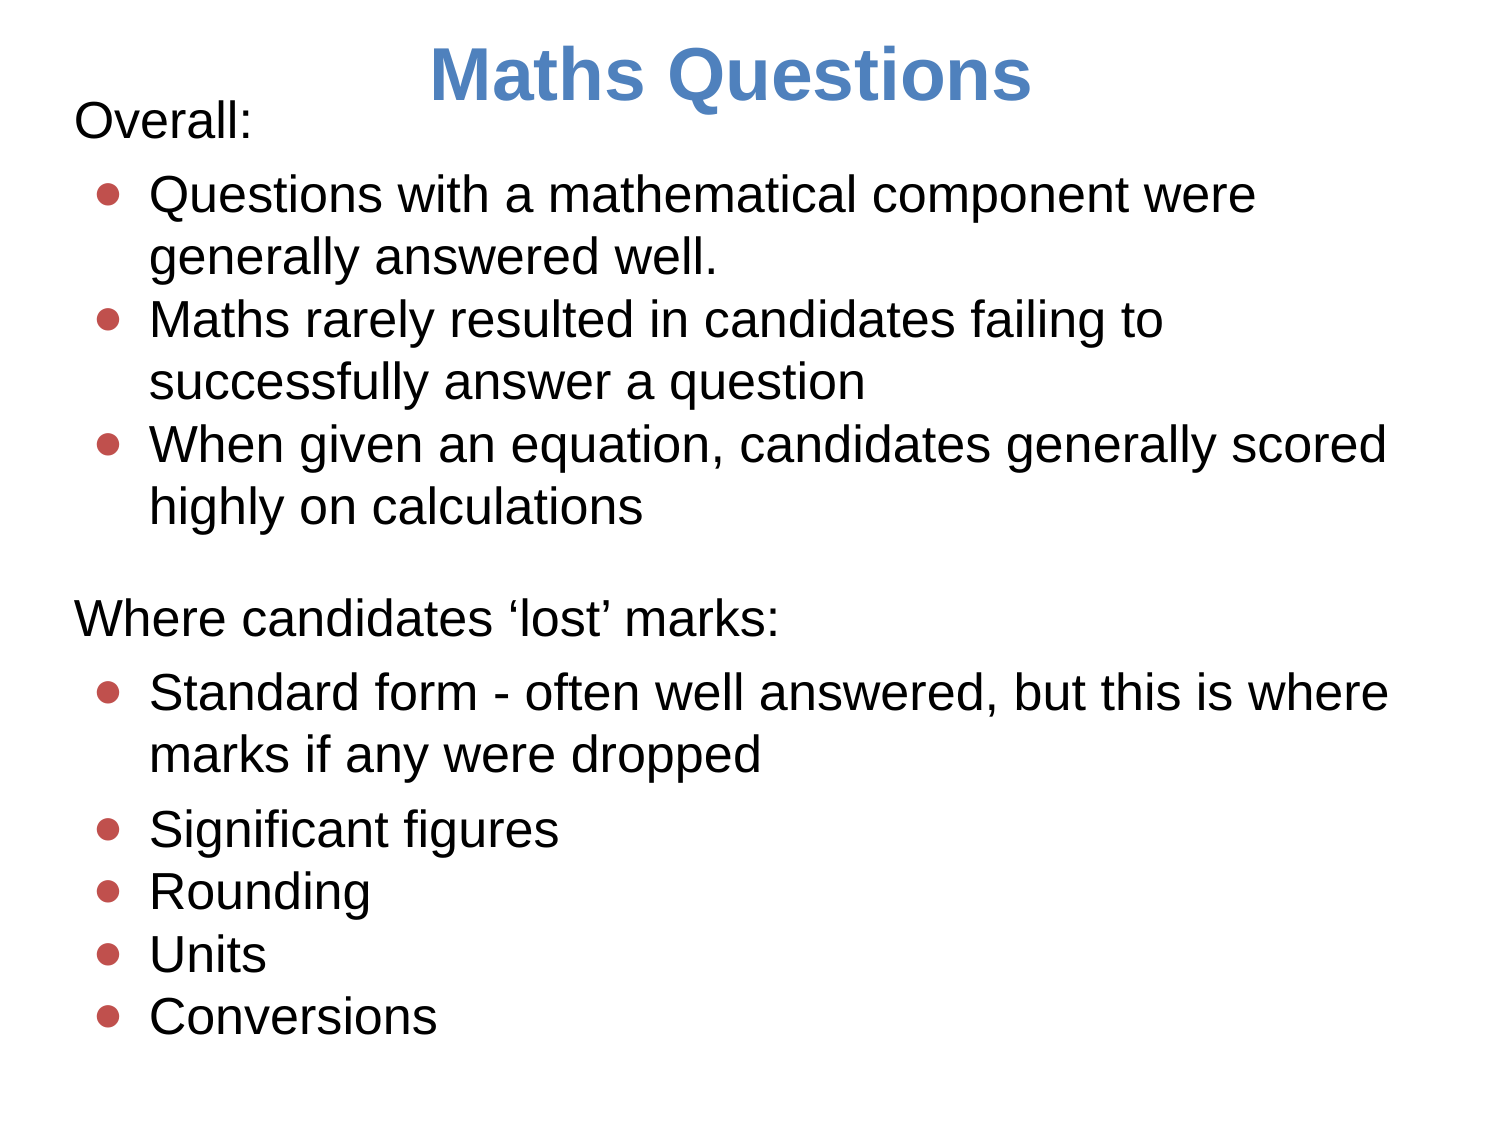

# Maths Questions
Overall:
Questions with a mathematical component were generally answered well.
Maths rarely resulted in candidates failing to successfully answer a question
When given an equation, candidates generally scored highly on calculations

Where candidates ‘lost’ marks:
Standard form - often well answered, but this is where marks if any were dropped
Significant figures
Rounding
Units
Conversions